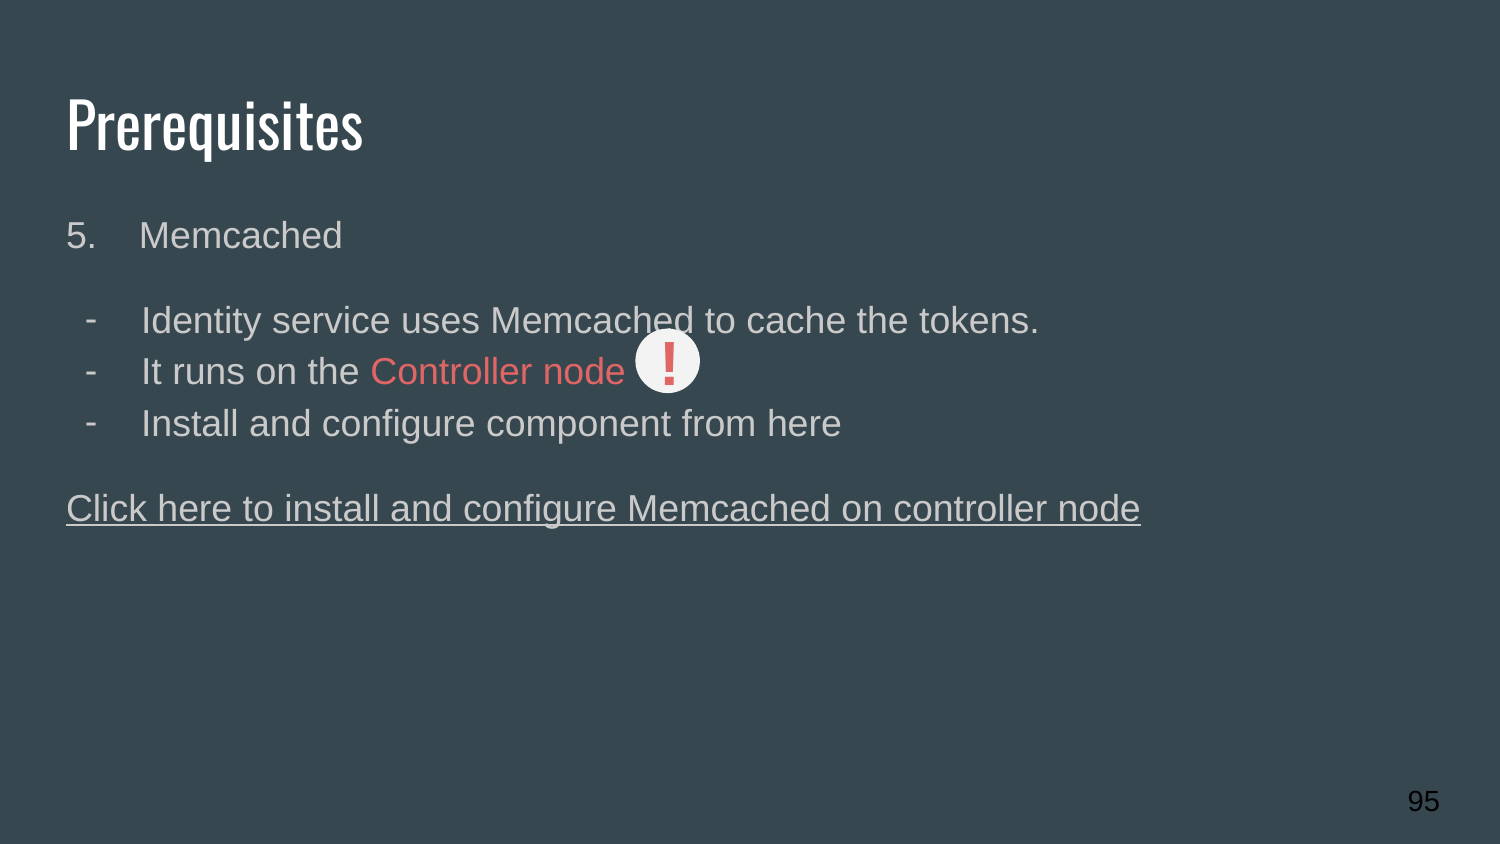

# Prerequisites

5.    Memcached
Identity service uses Memcached to cache the tokens.
It runs on the Controller node
Install and configure component from here
Click here to install and configure Memcached on controller node
!
95